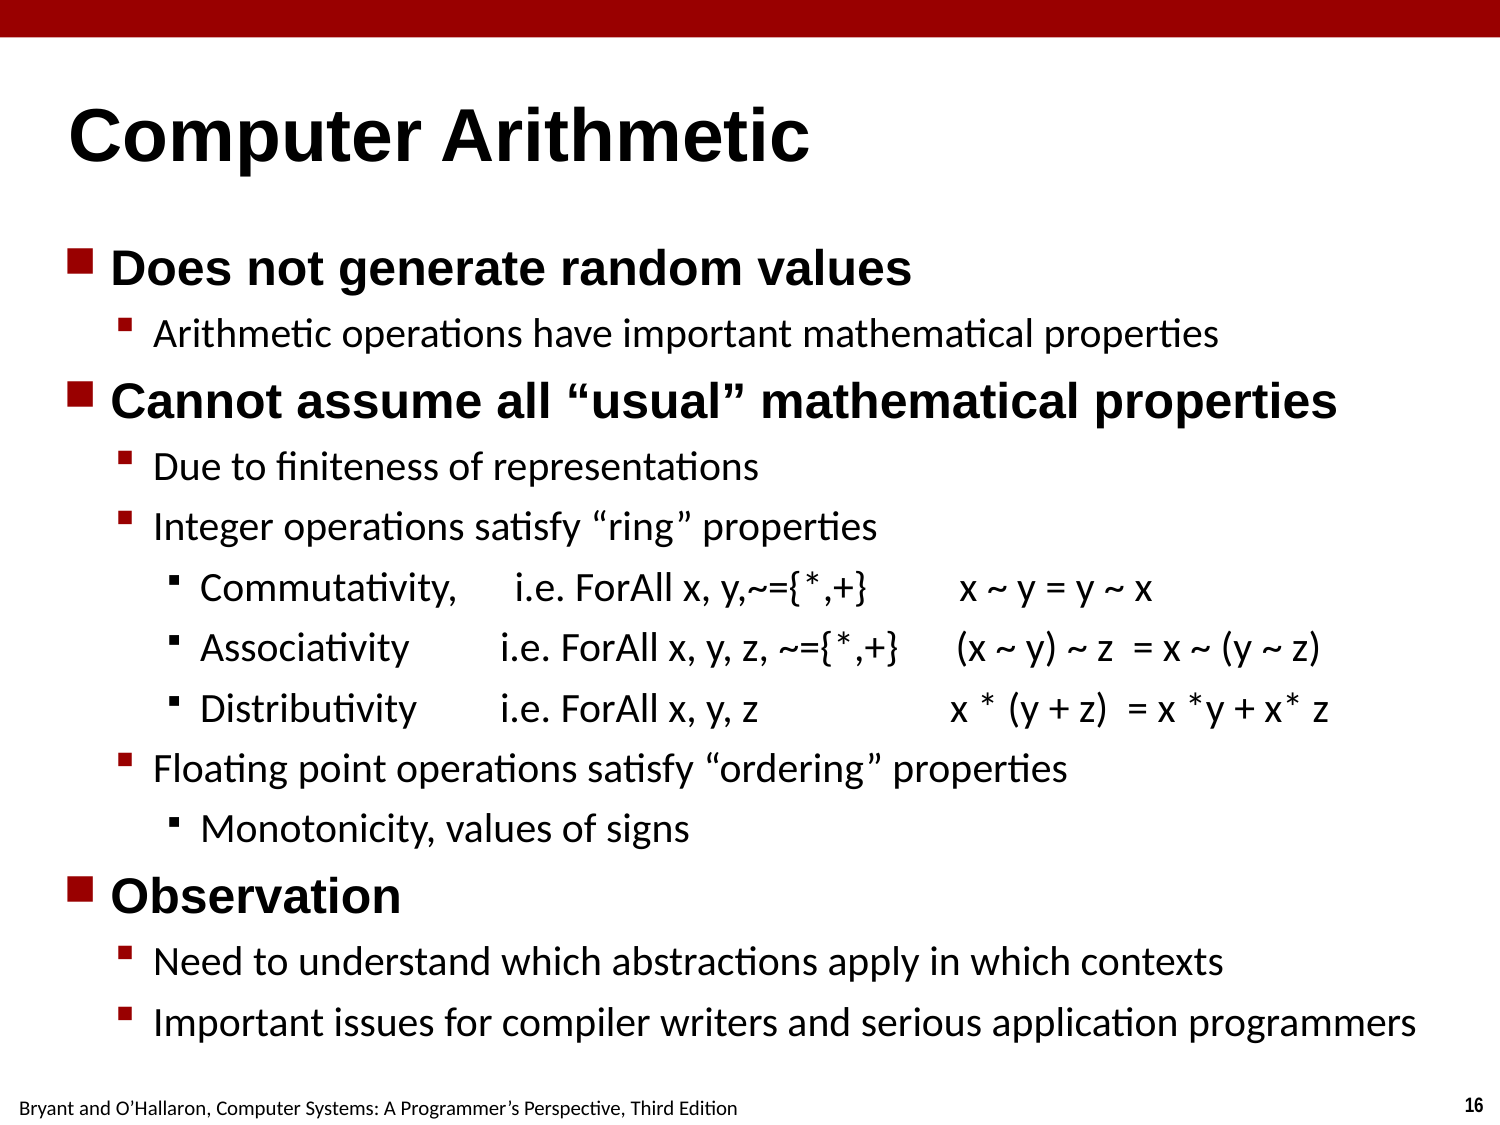

# Computer Arithmetic
Does not generate random values
Arithmetic operations have important mathematical properties
Cannot assume all “usual” mathematical properties
Due to finiteness of representations
Integer operations satisfy “ring” properties
Commutativity,      i.e. ForAll x, y,~={*,+}     	 x ~ y = y ~ x
Associativity	i.e. ForAll x, y, z, ~={*,+}      (x ~ y) ~ z  = x ~ (y ~ z)
Distributivity	i.e. ForAll x, y, z             	x * (y + z)  = x *y + x* z
Floating point operations satisfy “ordering” properties
Monotonicity, values of signs
Observation
Need to understand which abstractions apply in which contexts
Important issues for compiler writers and serious application programmers